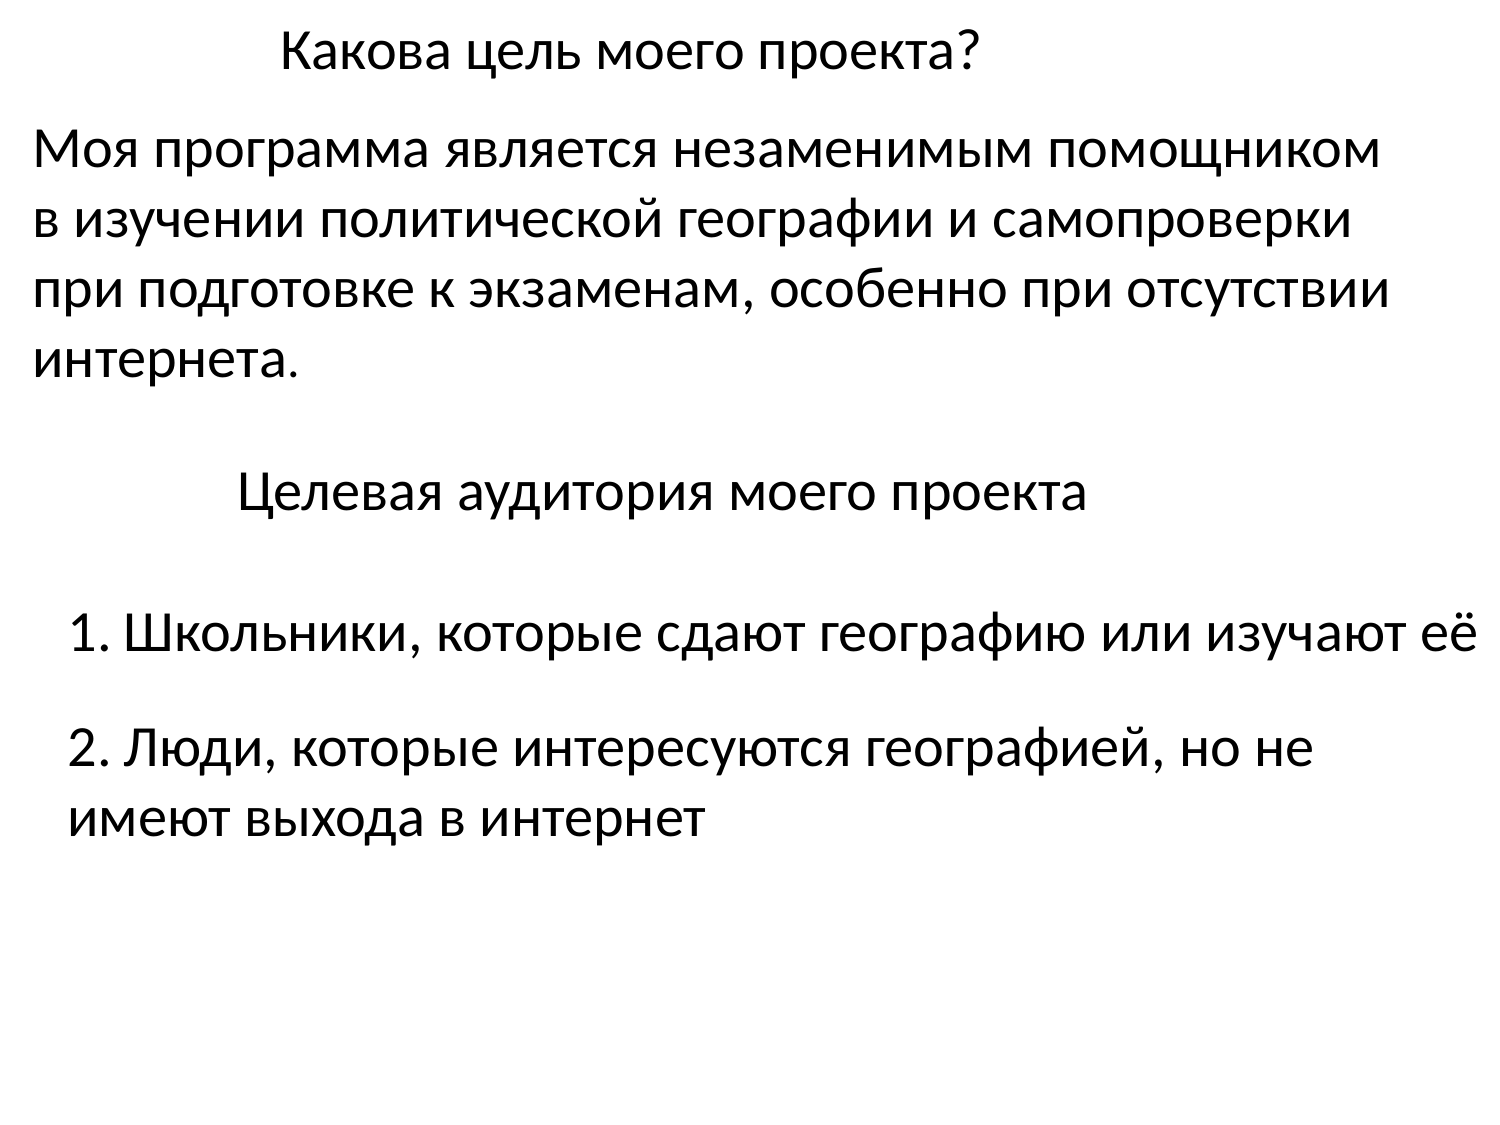

Какова цель моего проекта?
Моя программа является незаменимым помощником в изучении политической географии и самопроверки при подготовке к экзаменам, особенно при отсутствии интернета.

Целевая аудитория моего проекта
Школьники, которые сдают географию или изучают её

Люди, которые интересуются географией, но не
имеют выхода в интернет